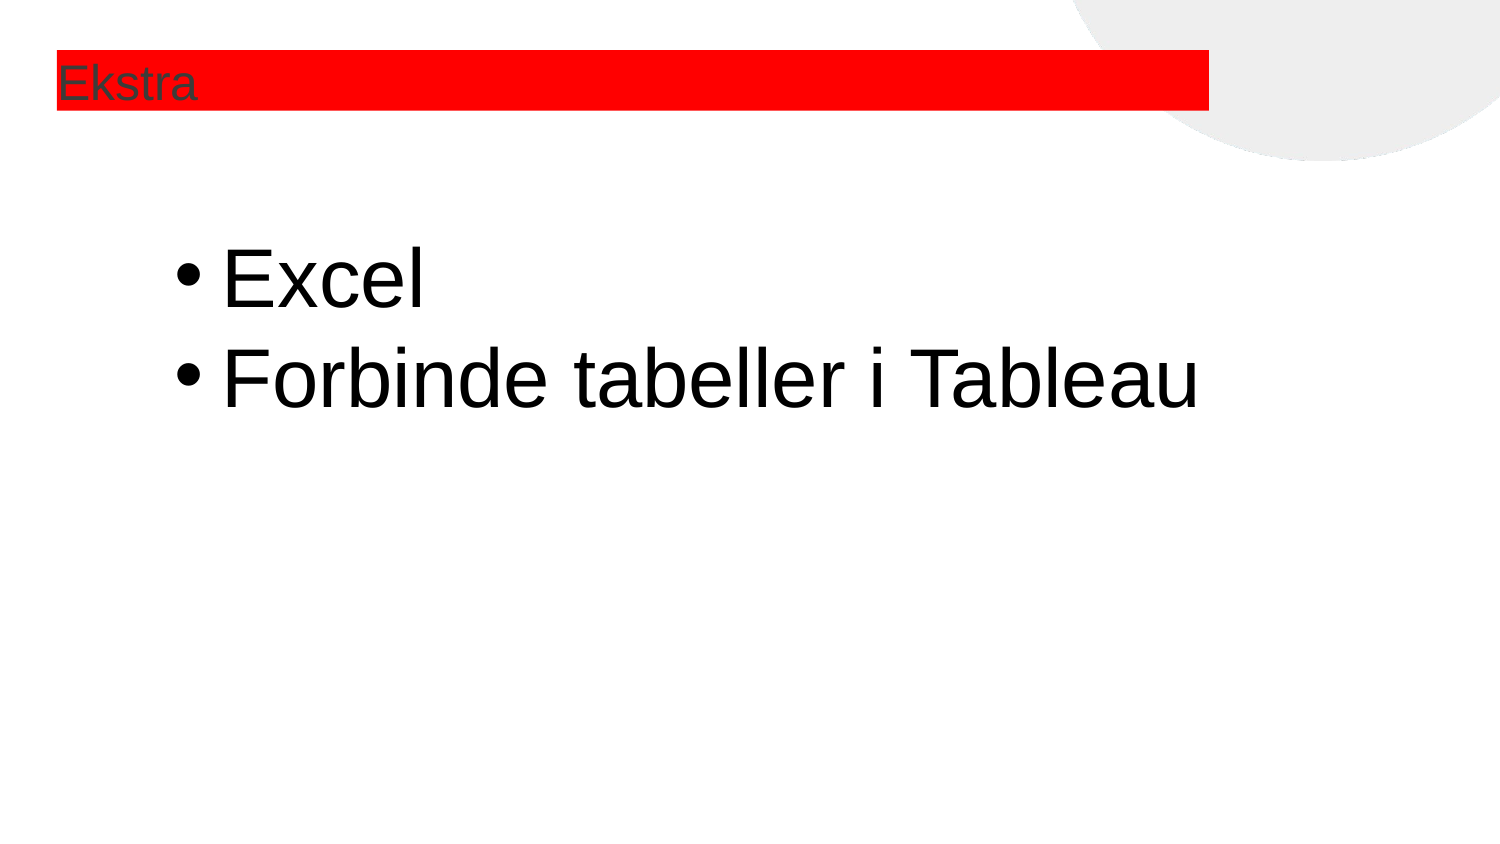

# Ekstra
Excel
Forbinde tabeller i Tableau